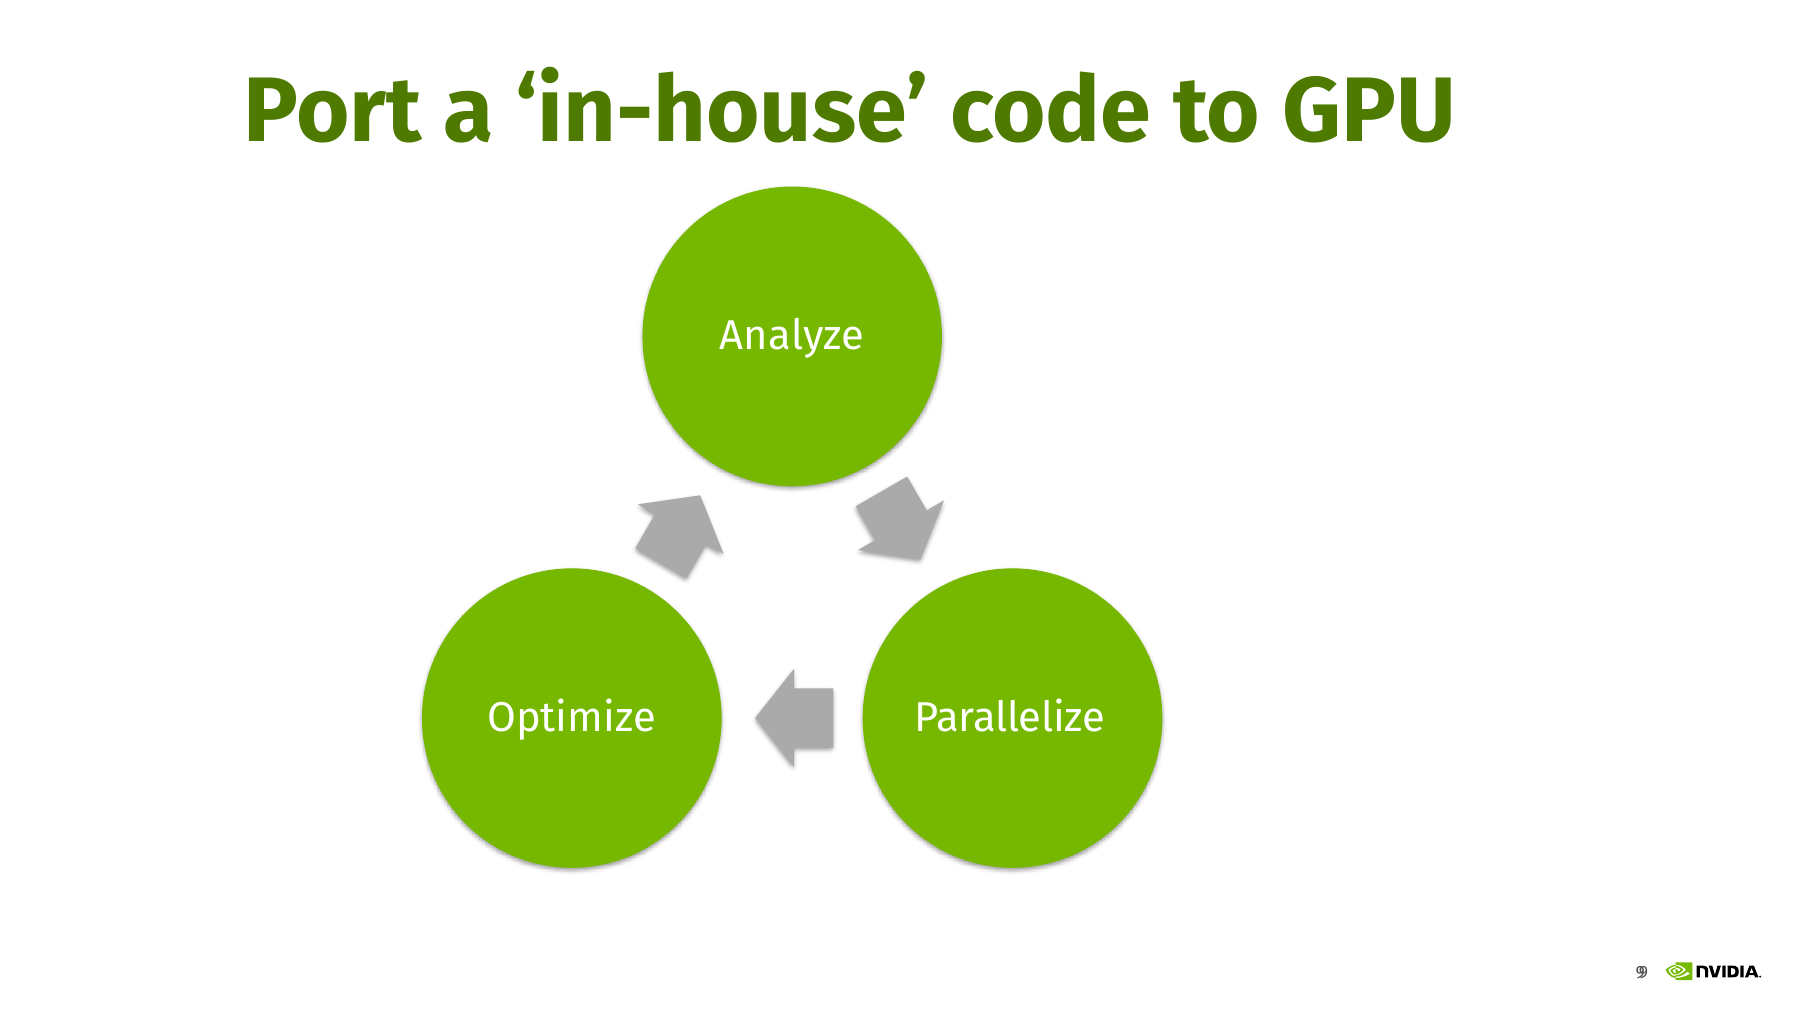

Port a ‘in-house’ code to GPU

Analyze

Optimize
Parallelize
9